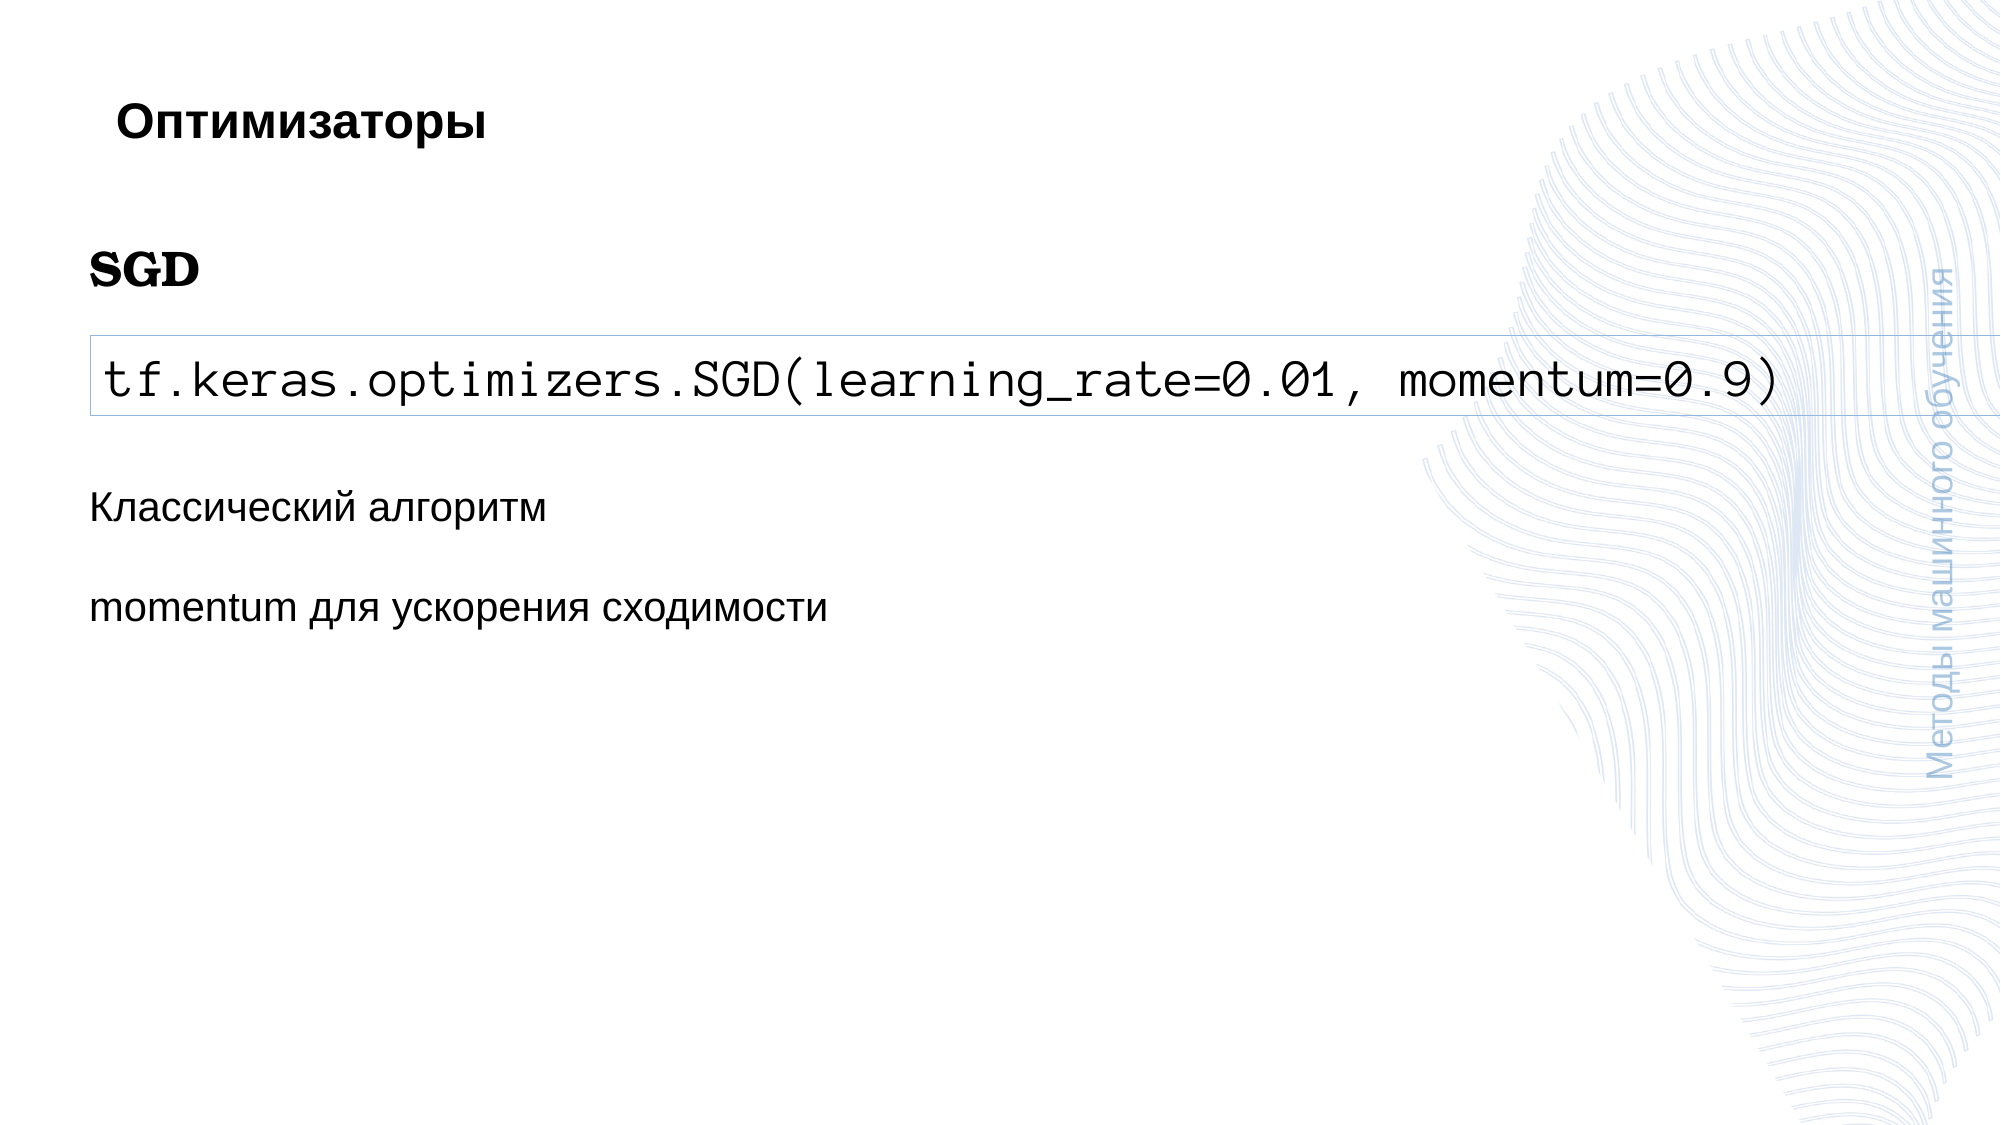

Оптимизаторы
SGD
tf.keras.optimizers.SGD(learning_rate=0.01, momentum=0.9)
Классический алгоритм

momentum для ускорения сходимости
Методы машинного обучения